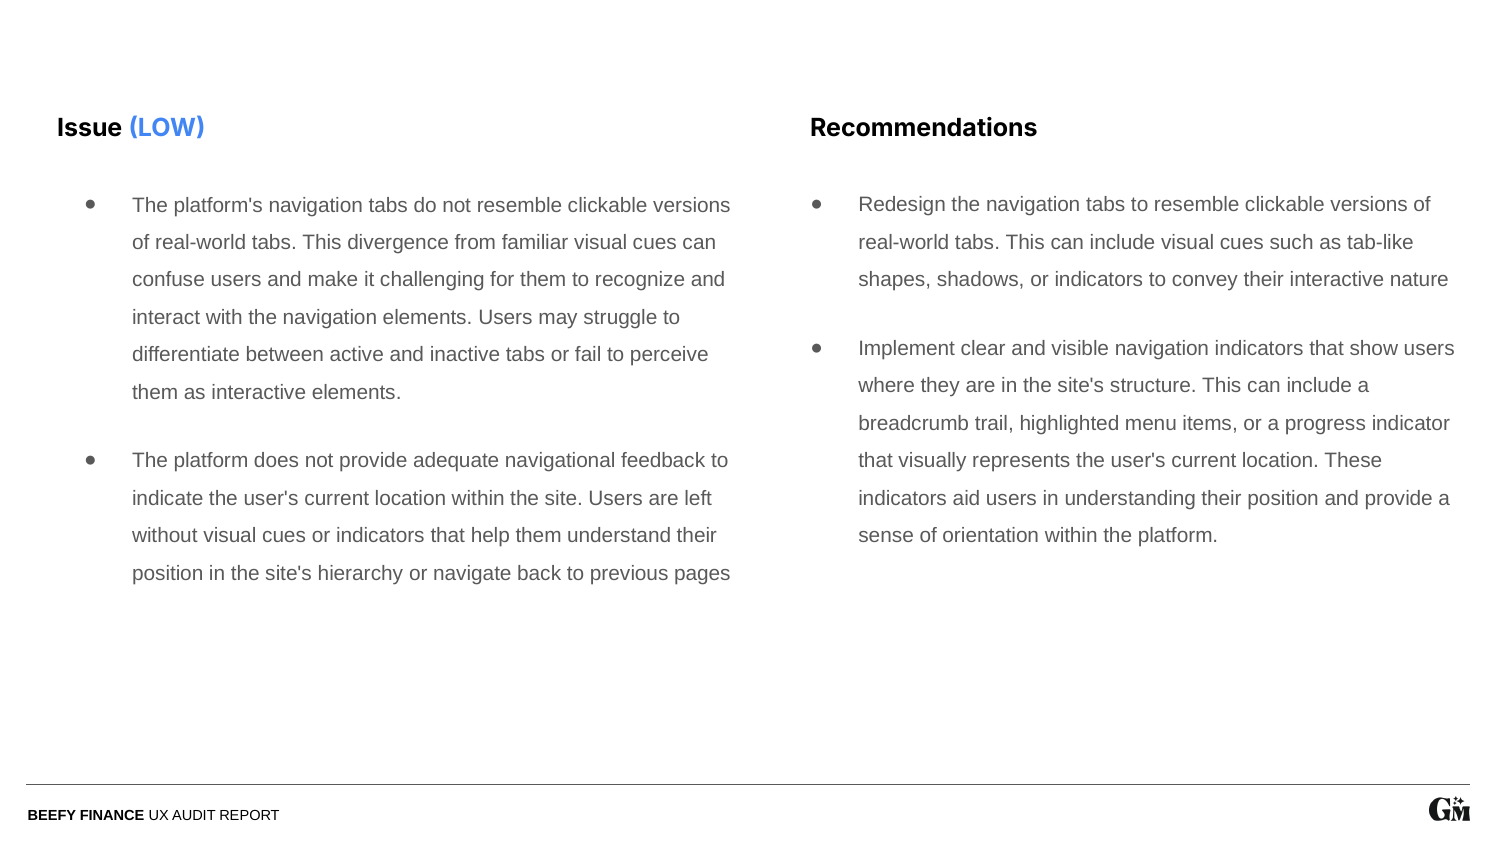

Issue (LOW)
Recommendations
Redesign the navigation tabs to resemble clickable versions of real-world tabs. This can include visual cues such as tab-like shapes, shadows, or indicators to convey their interactive nature
Implement clear and visible navigation indicators that show users where they are in the site's structure. This can include a breadcrumb trail, highlighted menu items, or a progress indicator that visually represents the user's current location. These indicators aid users in understanding their position and provide a sense of orientation within the platform.
The platform's navigation tabs do not resemble clickable versions of real-world tabs. This divergence from familiar visual cues can confuse users and make it challenging for them to recognize and interact with the navigation elements. Users may struggle to differentiate between active and inactive tabs or fail to perceive them as interactive elements.
The platform does not provide adequate navigational feedback to indicate the user's current location within the site. Users are left without visual cues or indicators that help them understand their position in the site's hierarchy or navigate back to previous pages